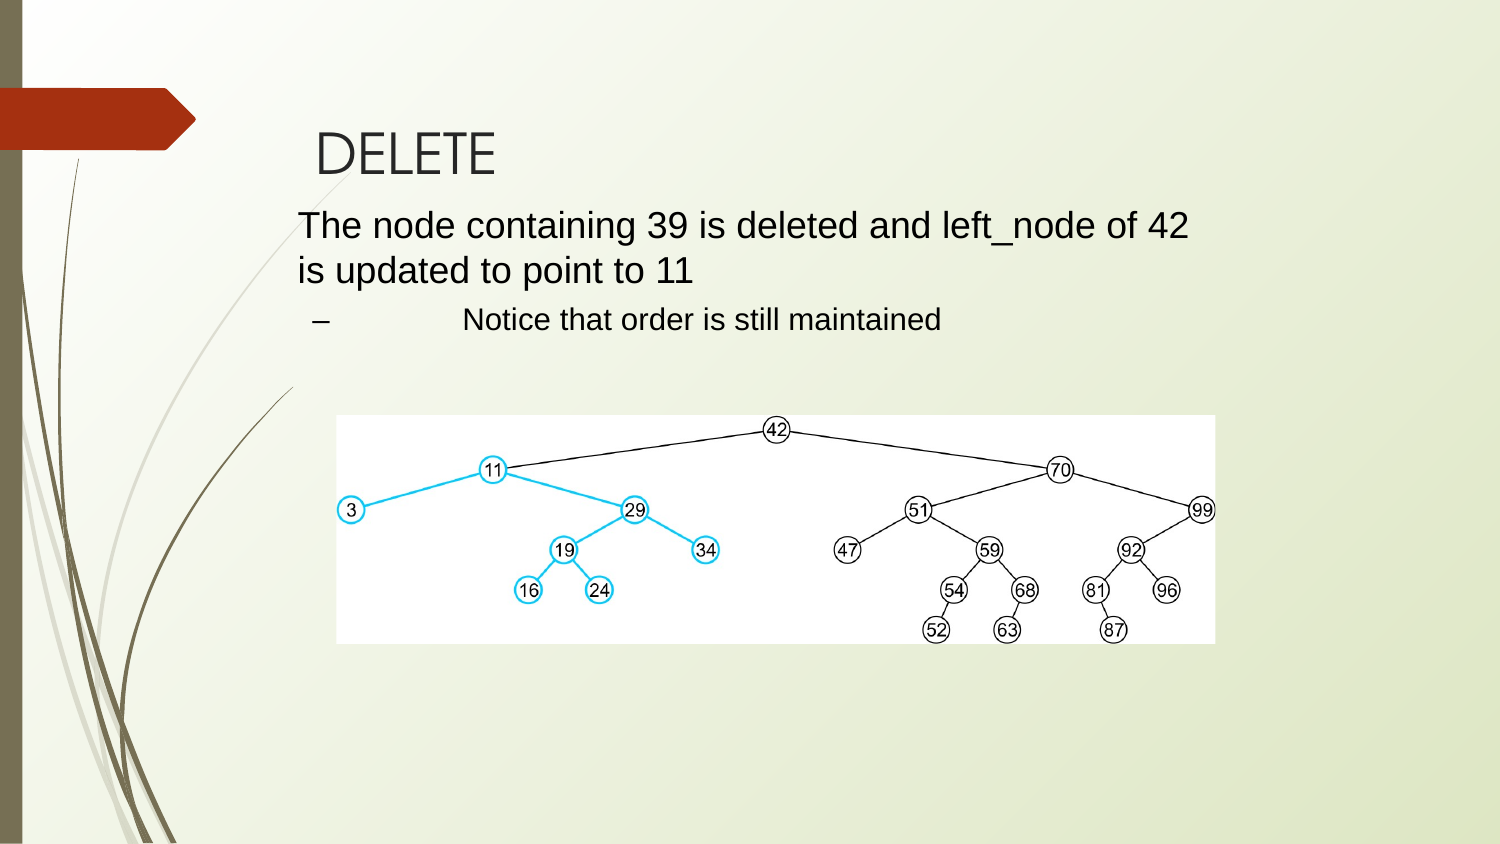

# DELETE
The node containing 39 is deleted and left_node of 42
is updated to point to 11
–	Notice that order is still maintained